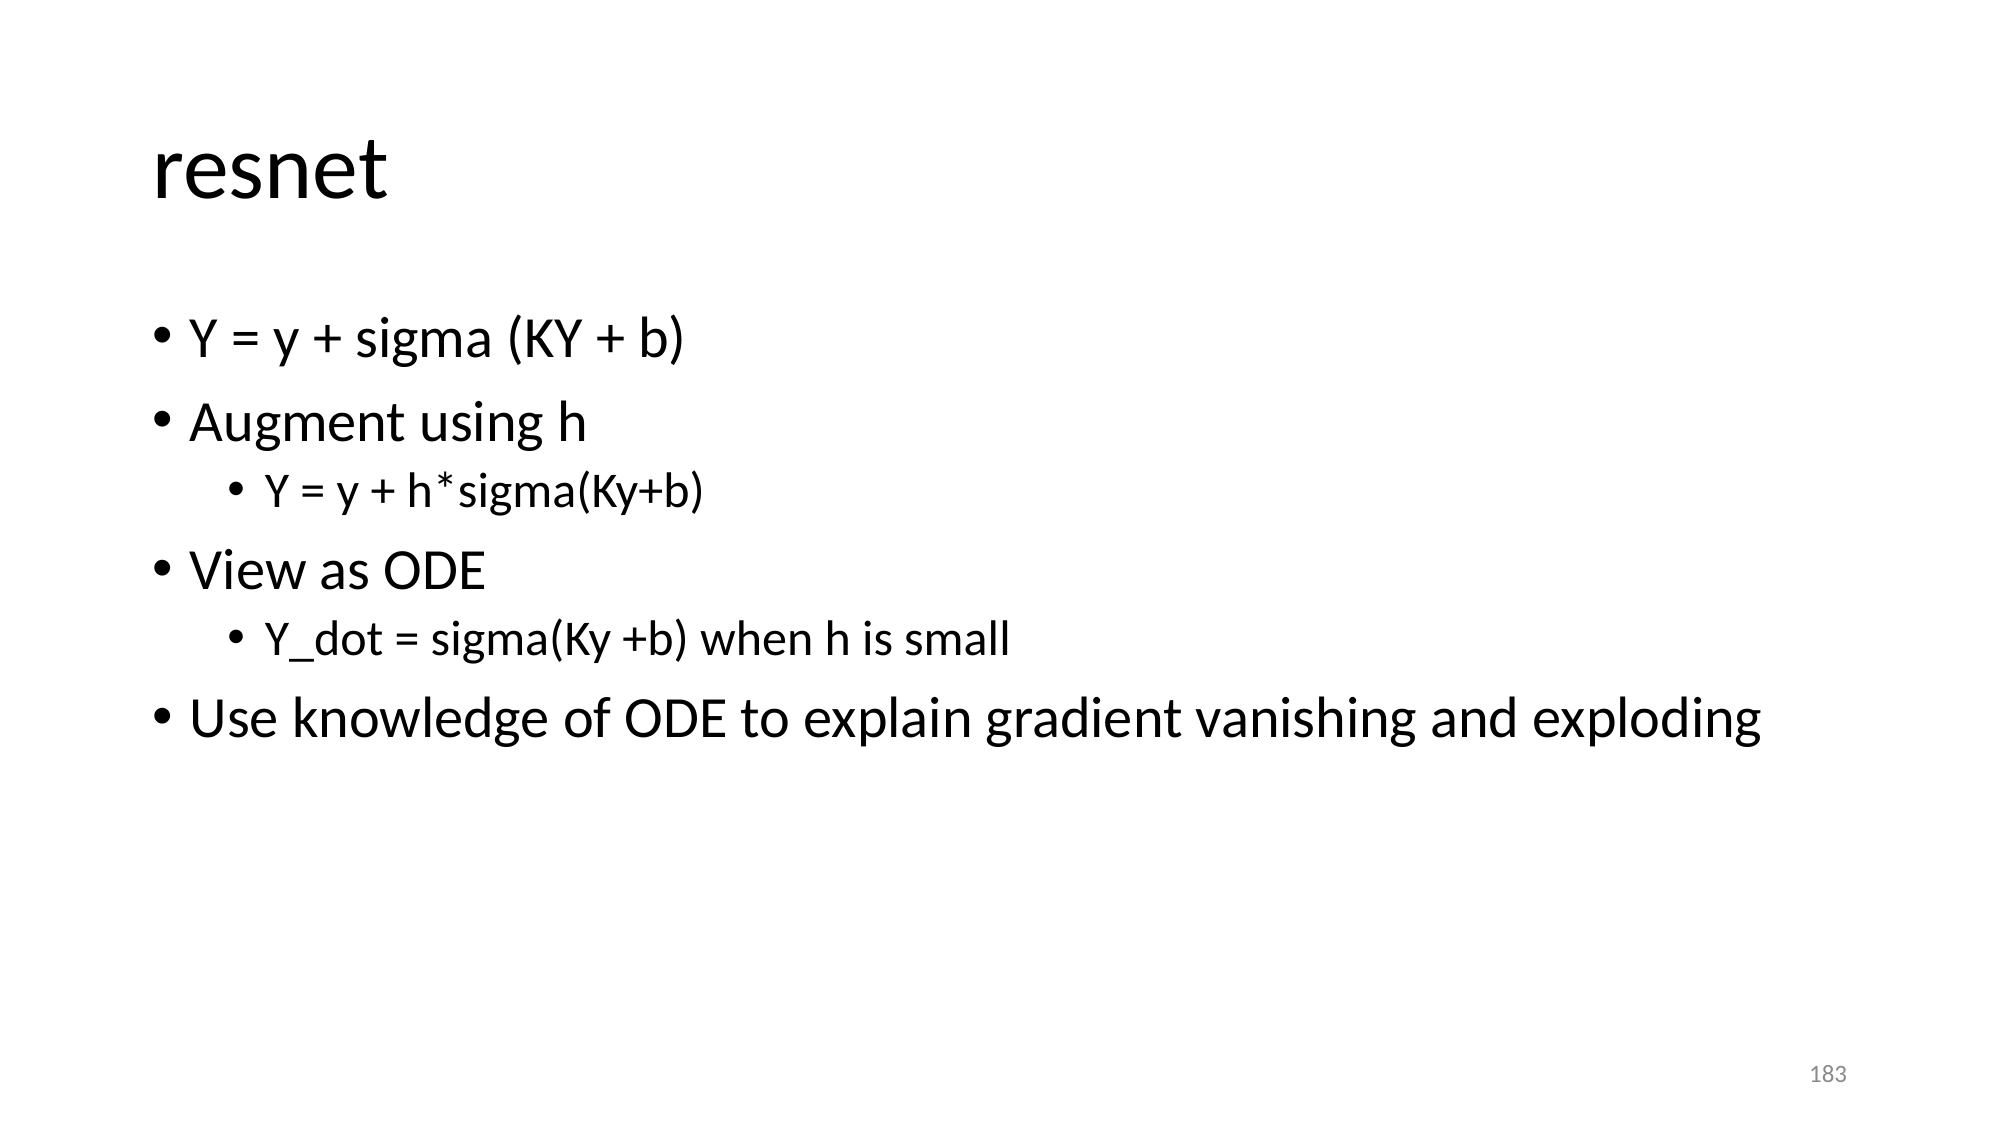

# resnet
Y = y + sigma (KY + b)
Augment using h
Y = y + h*sigma(Ky+b)
View as ODE
Y_dot = sigma(Ky +b) when h is small
Use knowledge of ODE to explain gradient vanishing and exploding
183